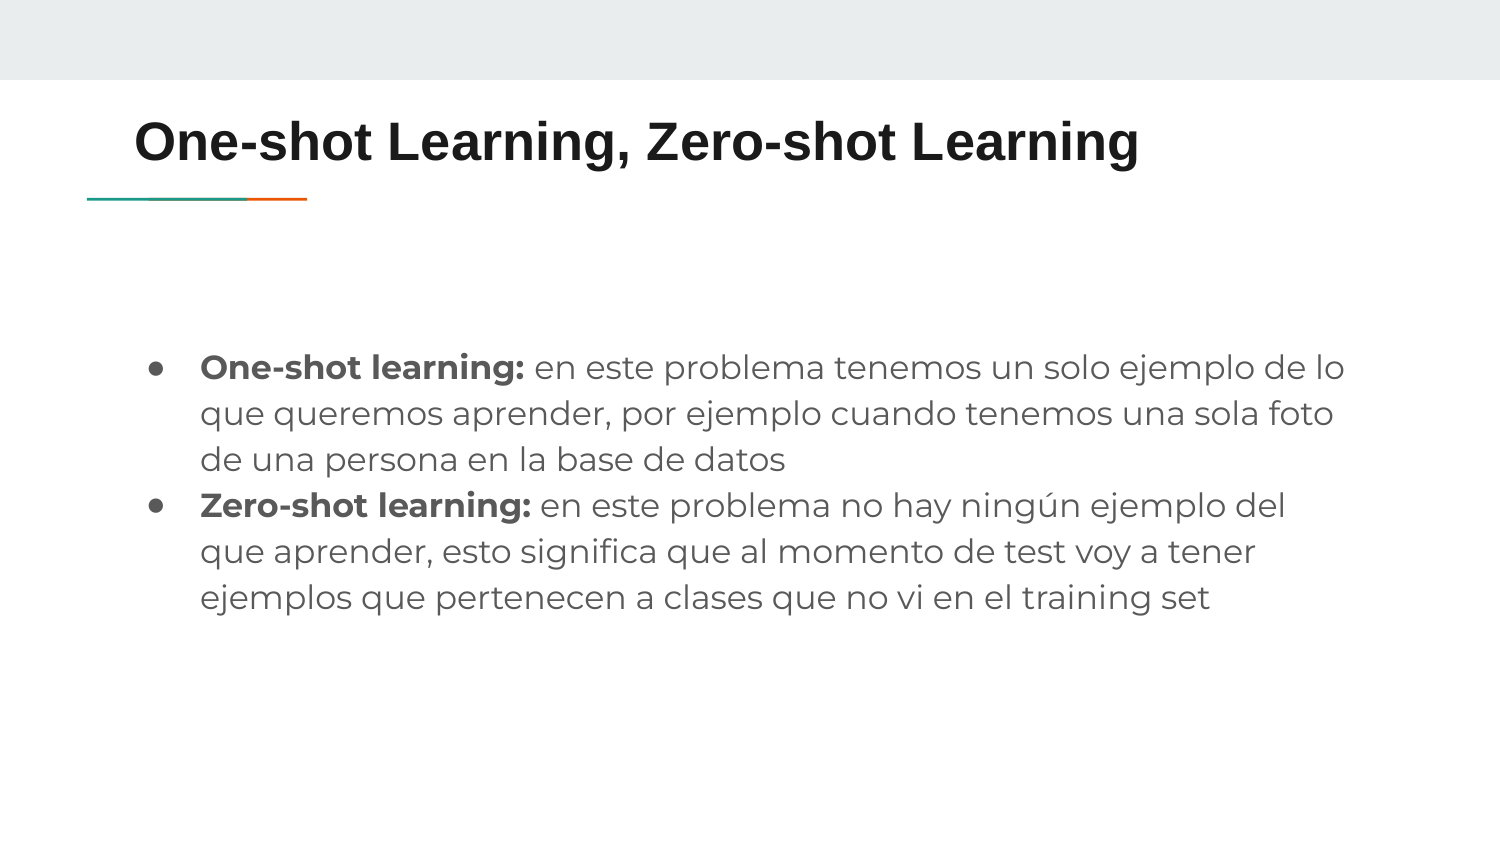

# One-shot Learning, Zero-shot Learning
One-shot learning: en este problema tenemos un solo ejemplo de lo que queremos aprender, por ejemplo cuando tenemos una sola foto de una persona en la base de datos
Zero-shot learning: en este problema no hay ningún ejemplo del que aprender, esto significa que al momento de test voy a tener ejemplos que pertenecen a clases que no vi en el training set